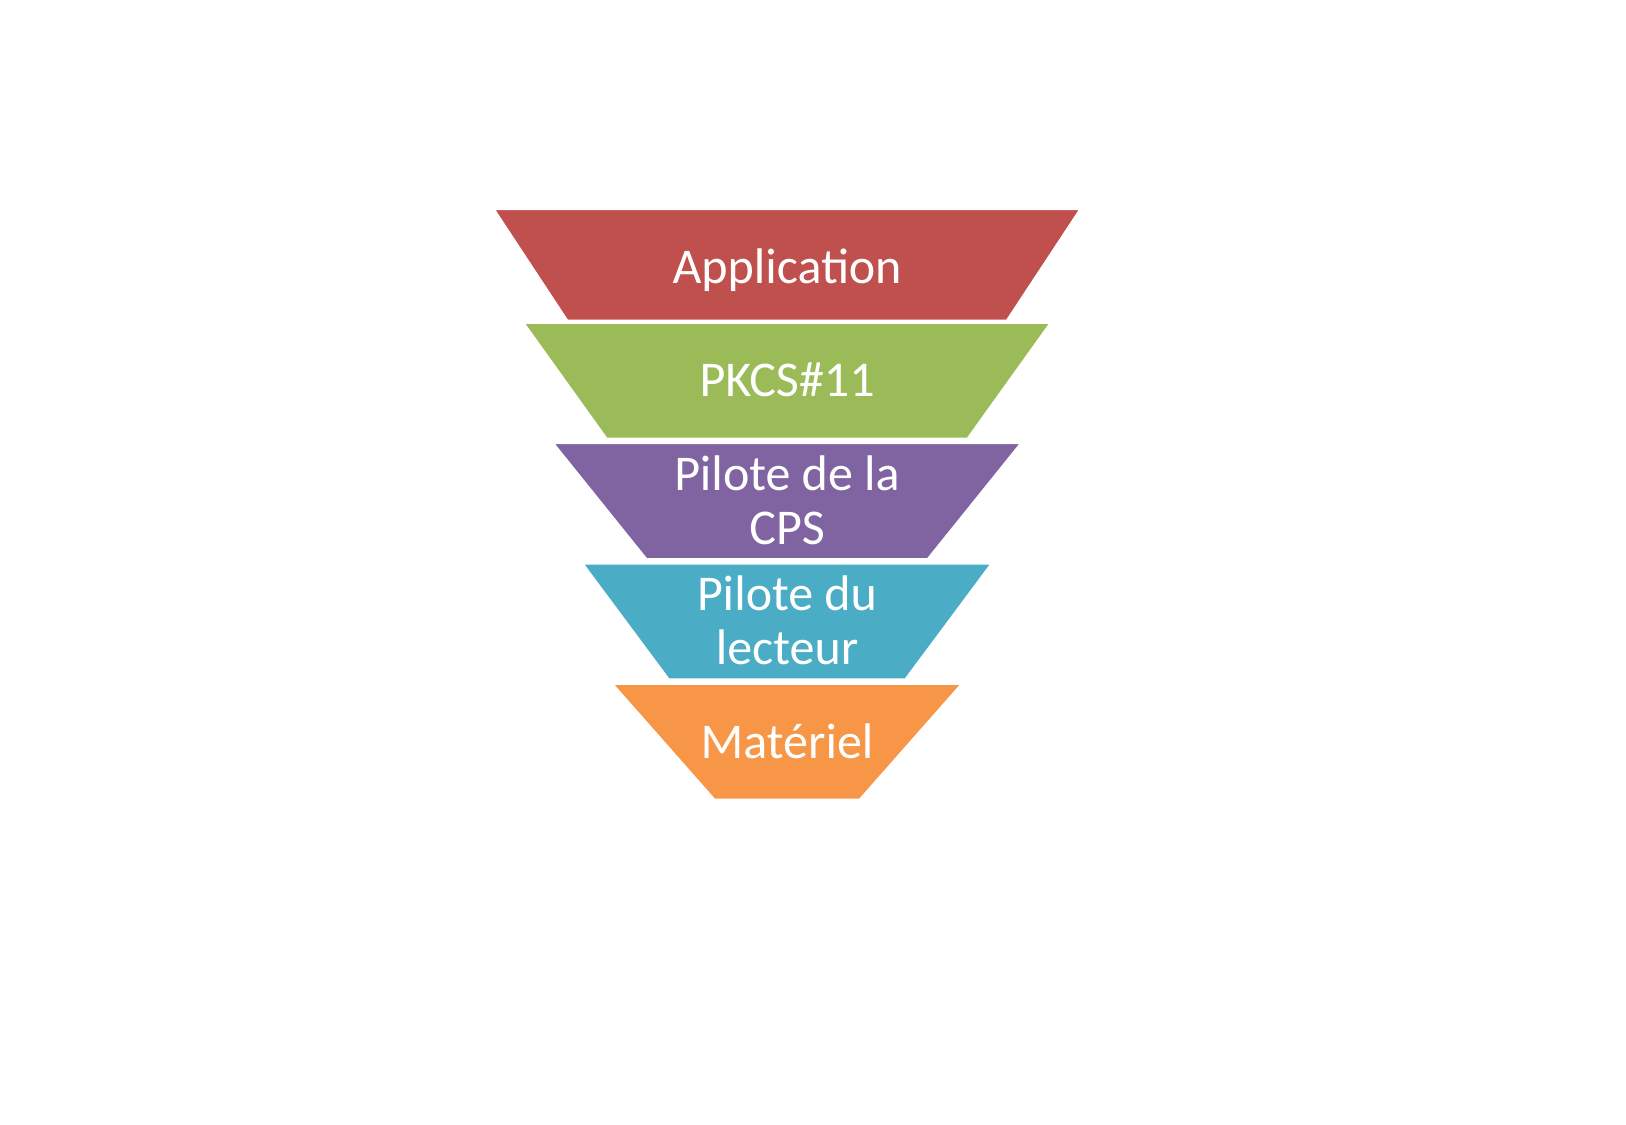

Application
PKCS#11
Pilote de la CPS
Pilote du lecteur
Matériel